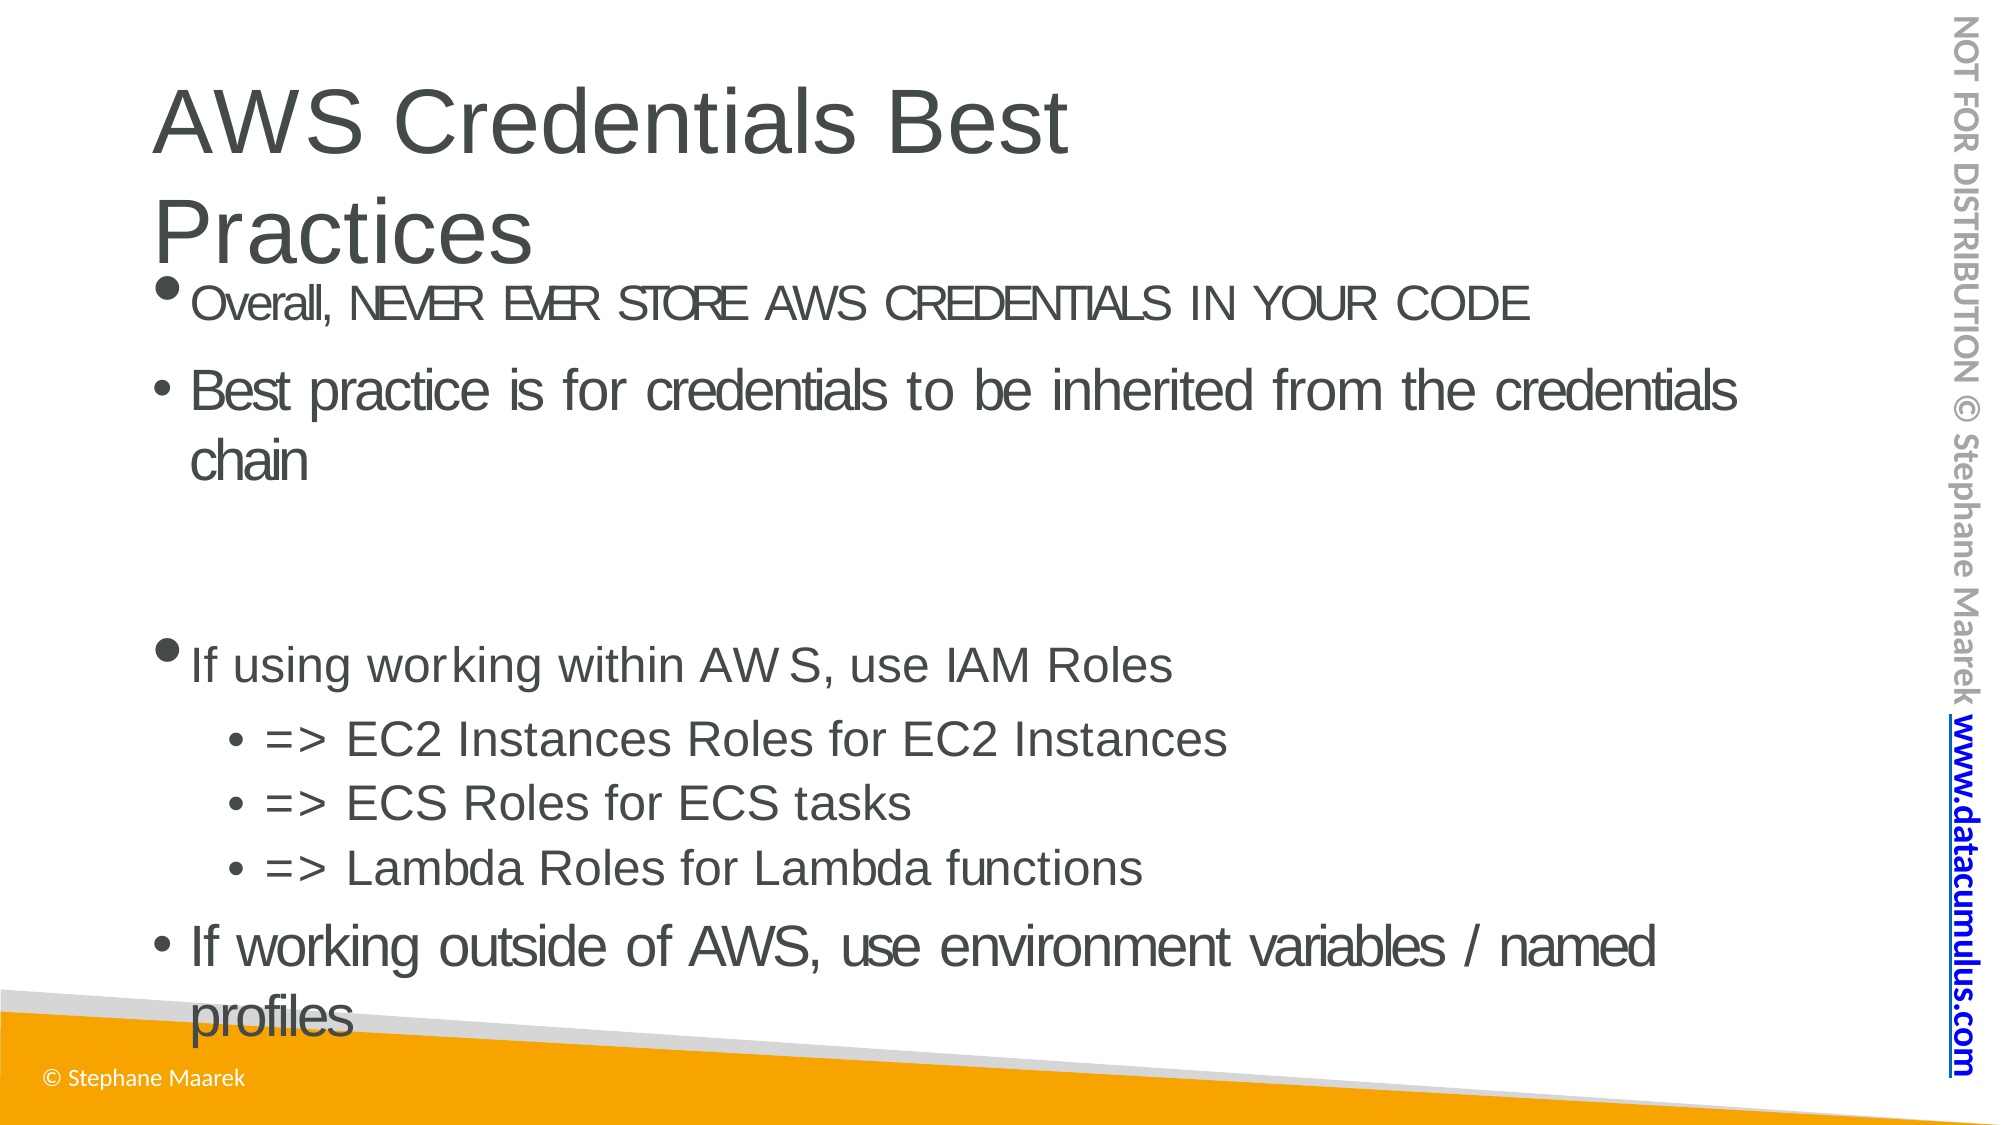

NOT FOR DISTRIBUTION © Stephane Maarek www.datacumulus.com
# AWS Credentials Best Practices
Overall, NEVER EVER STORE AWS CREDENTIALS IN YOUR CODE
Best practice is for credentials to be inherited from the credentials chain

If using working within AWS, use IAM Roles
• => EC2 Instances Roles for EC2 Instances
• => ECS Roles for ECS tasks
• => Lambda Roles for Lambda functions
If working outside of AWS, use environment variables / named profiles
© Stephane Maarek